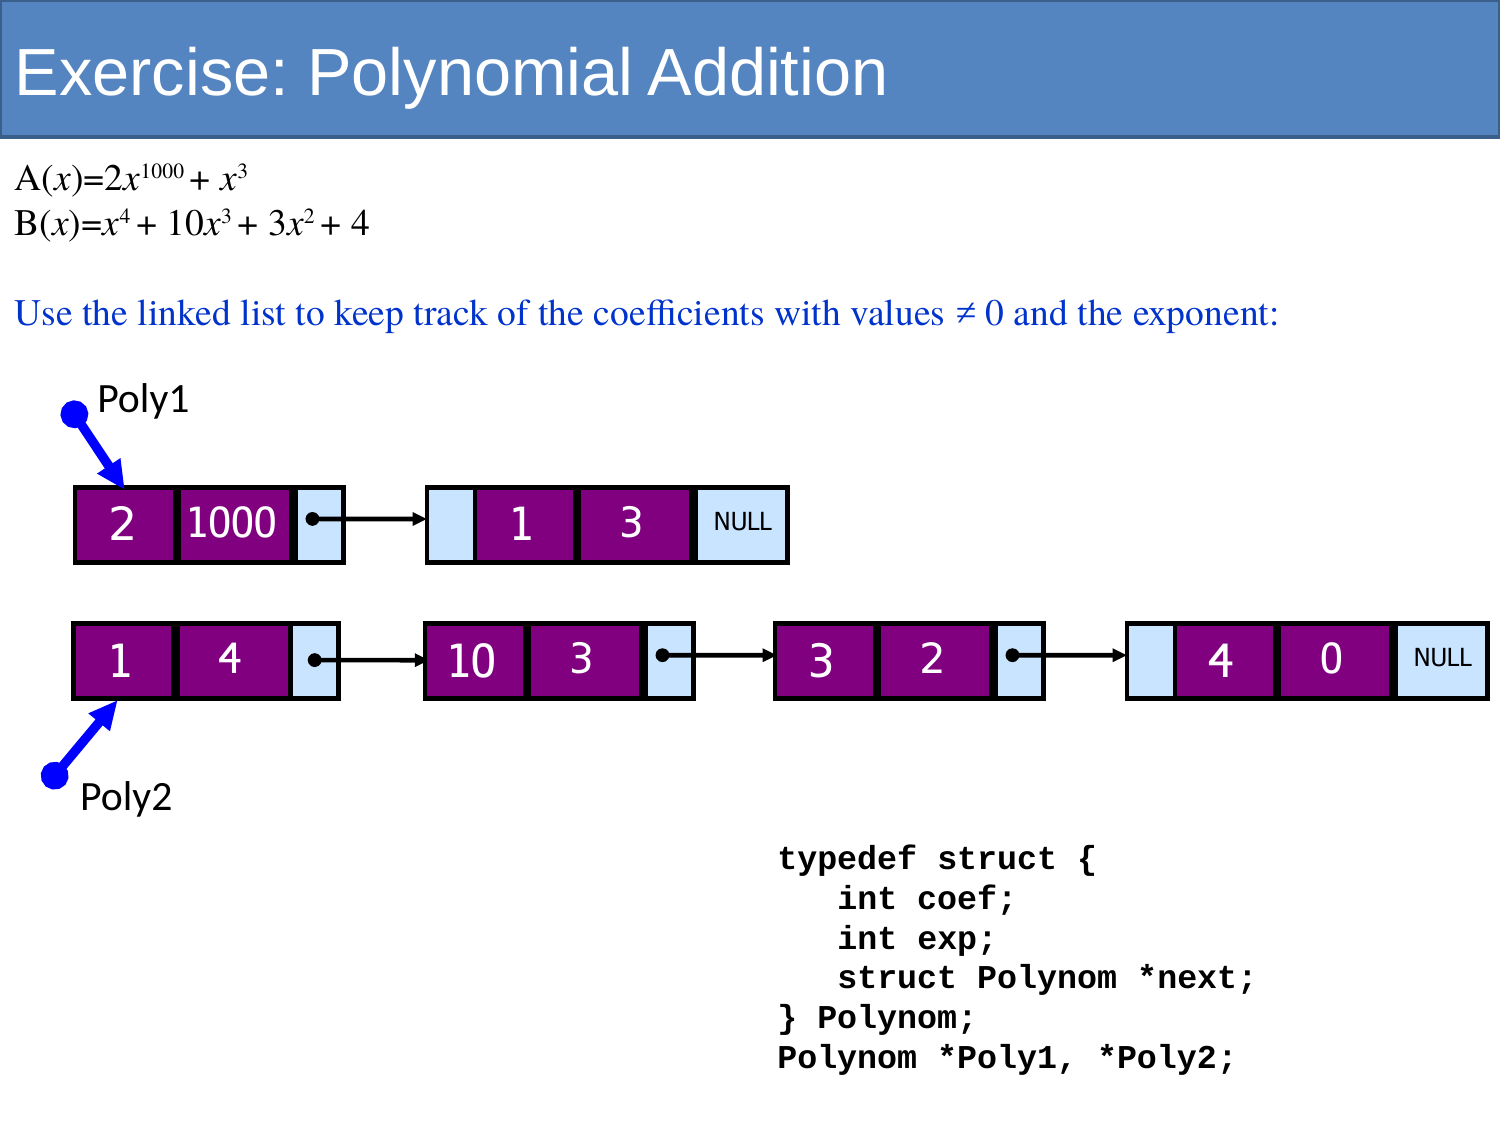

Exercise: Polynomial Addition
A(x)=2x1000 + x3
B(x)=x4 + 10x3 + 3x2 + 4

Use the linked list to keep track of the coefficients with values ≠ 0 and the exponent:
Poly1

2

1000

1

3
NULL

1

10

3

4

3

2

4

0
NULL

Poly2
typedef struct {
   int coef;
   int exp;
   struct Polynom *next;
} Polynom;
Polynom *Poly1, *Poly2;